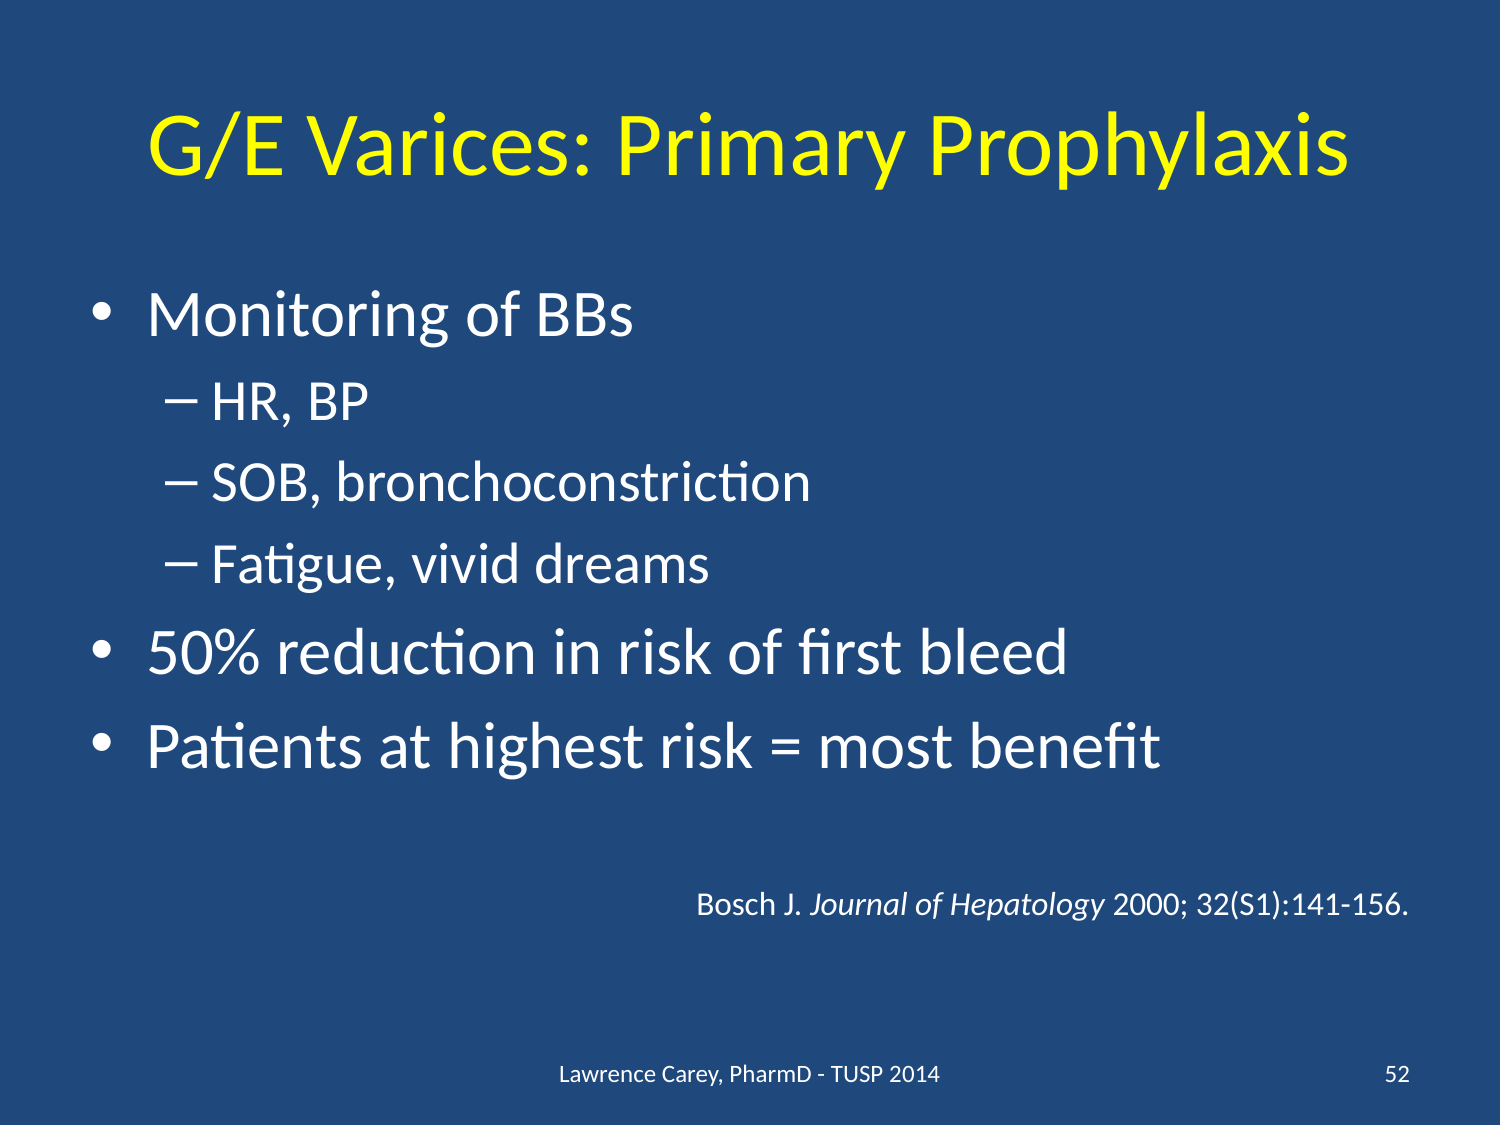

# G/E Varices: Primary Prophylaxis
Monitoring of BBs
HR, BP
SOB, bronchoconstriction
Fatigue, vivid dreams
50% reduction in risk of first bleed
Patients at highest risk = most benefit

Bosch J. Journal of Hepatology 2000; 32(S1):141-156.

Lawrence Carey, PharmD - TUSP 2014
52